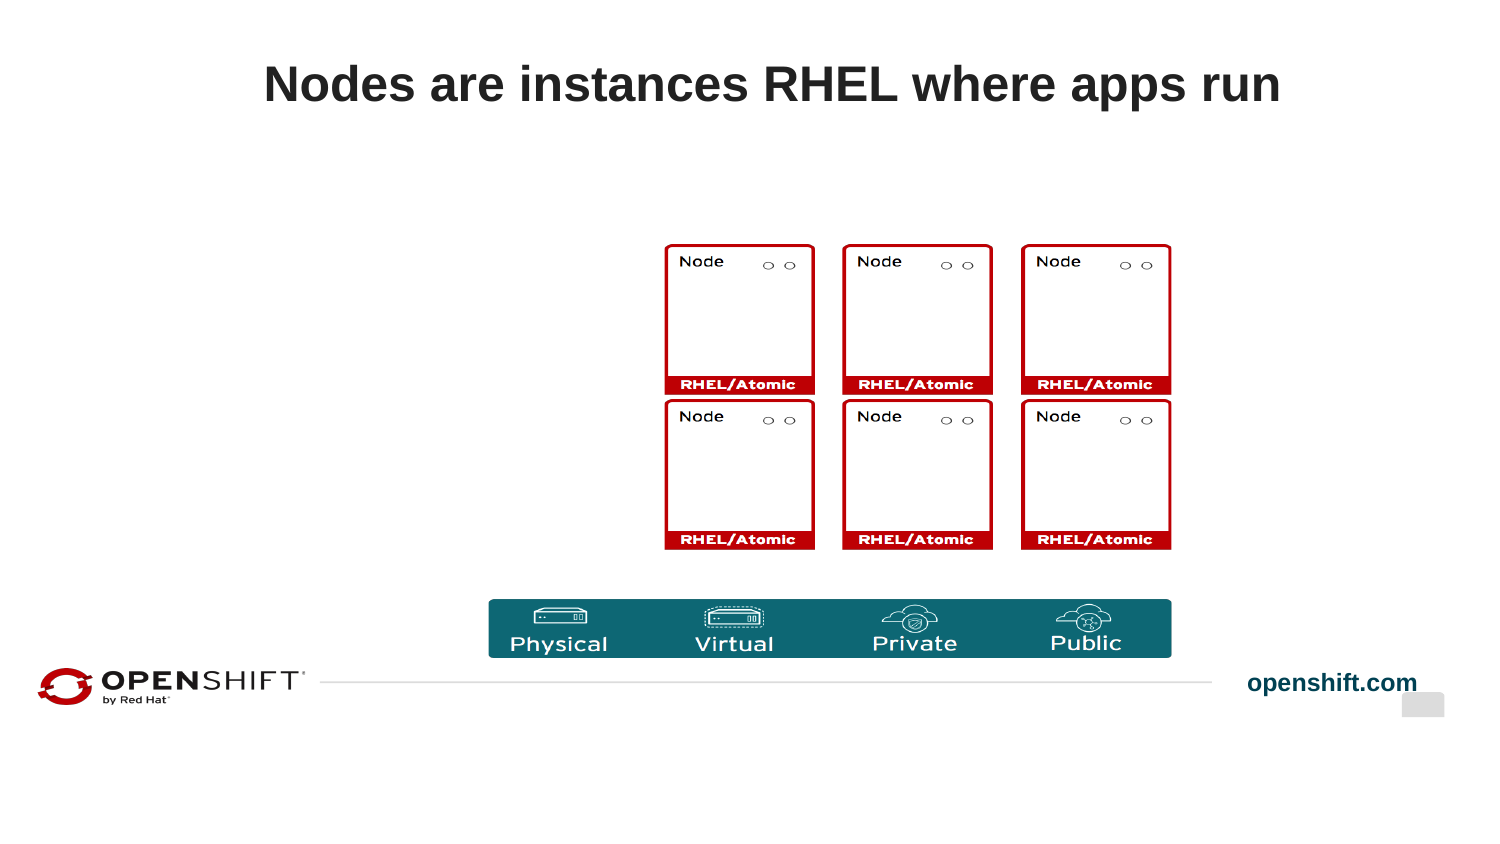

Nodes are instances RHEL where apps run

openshift.com